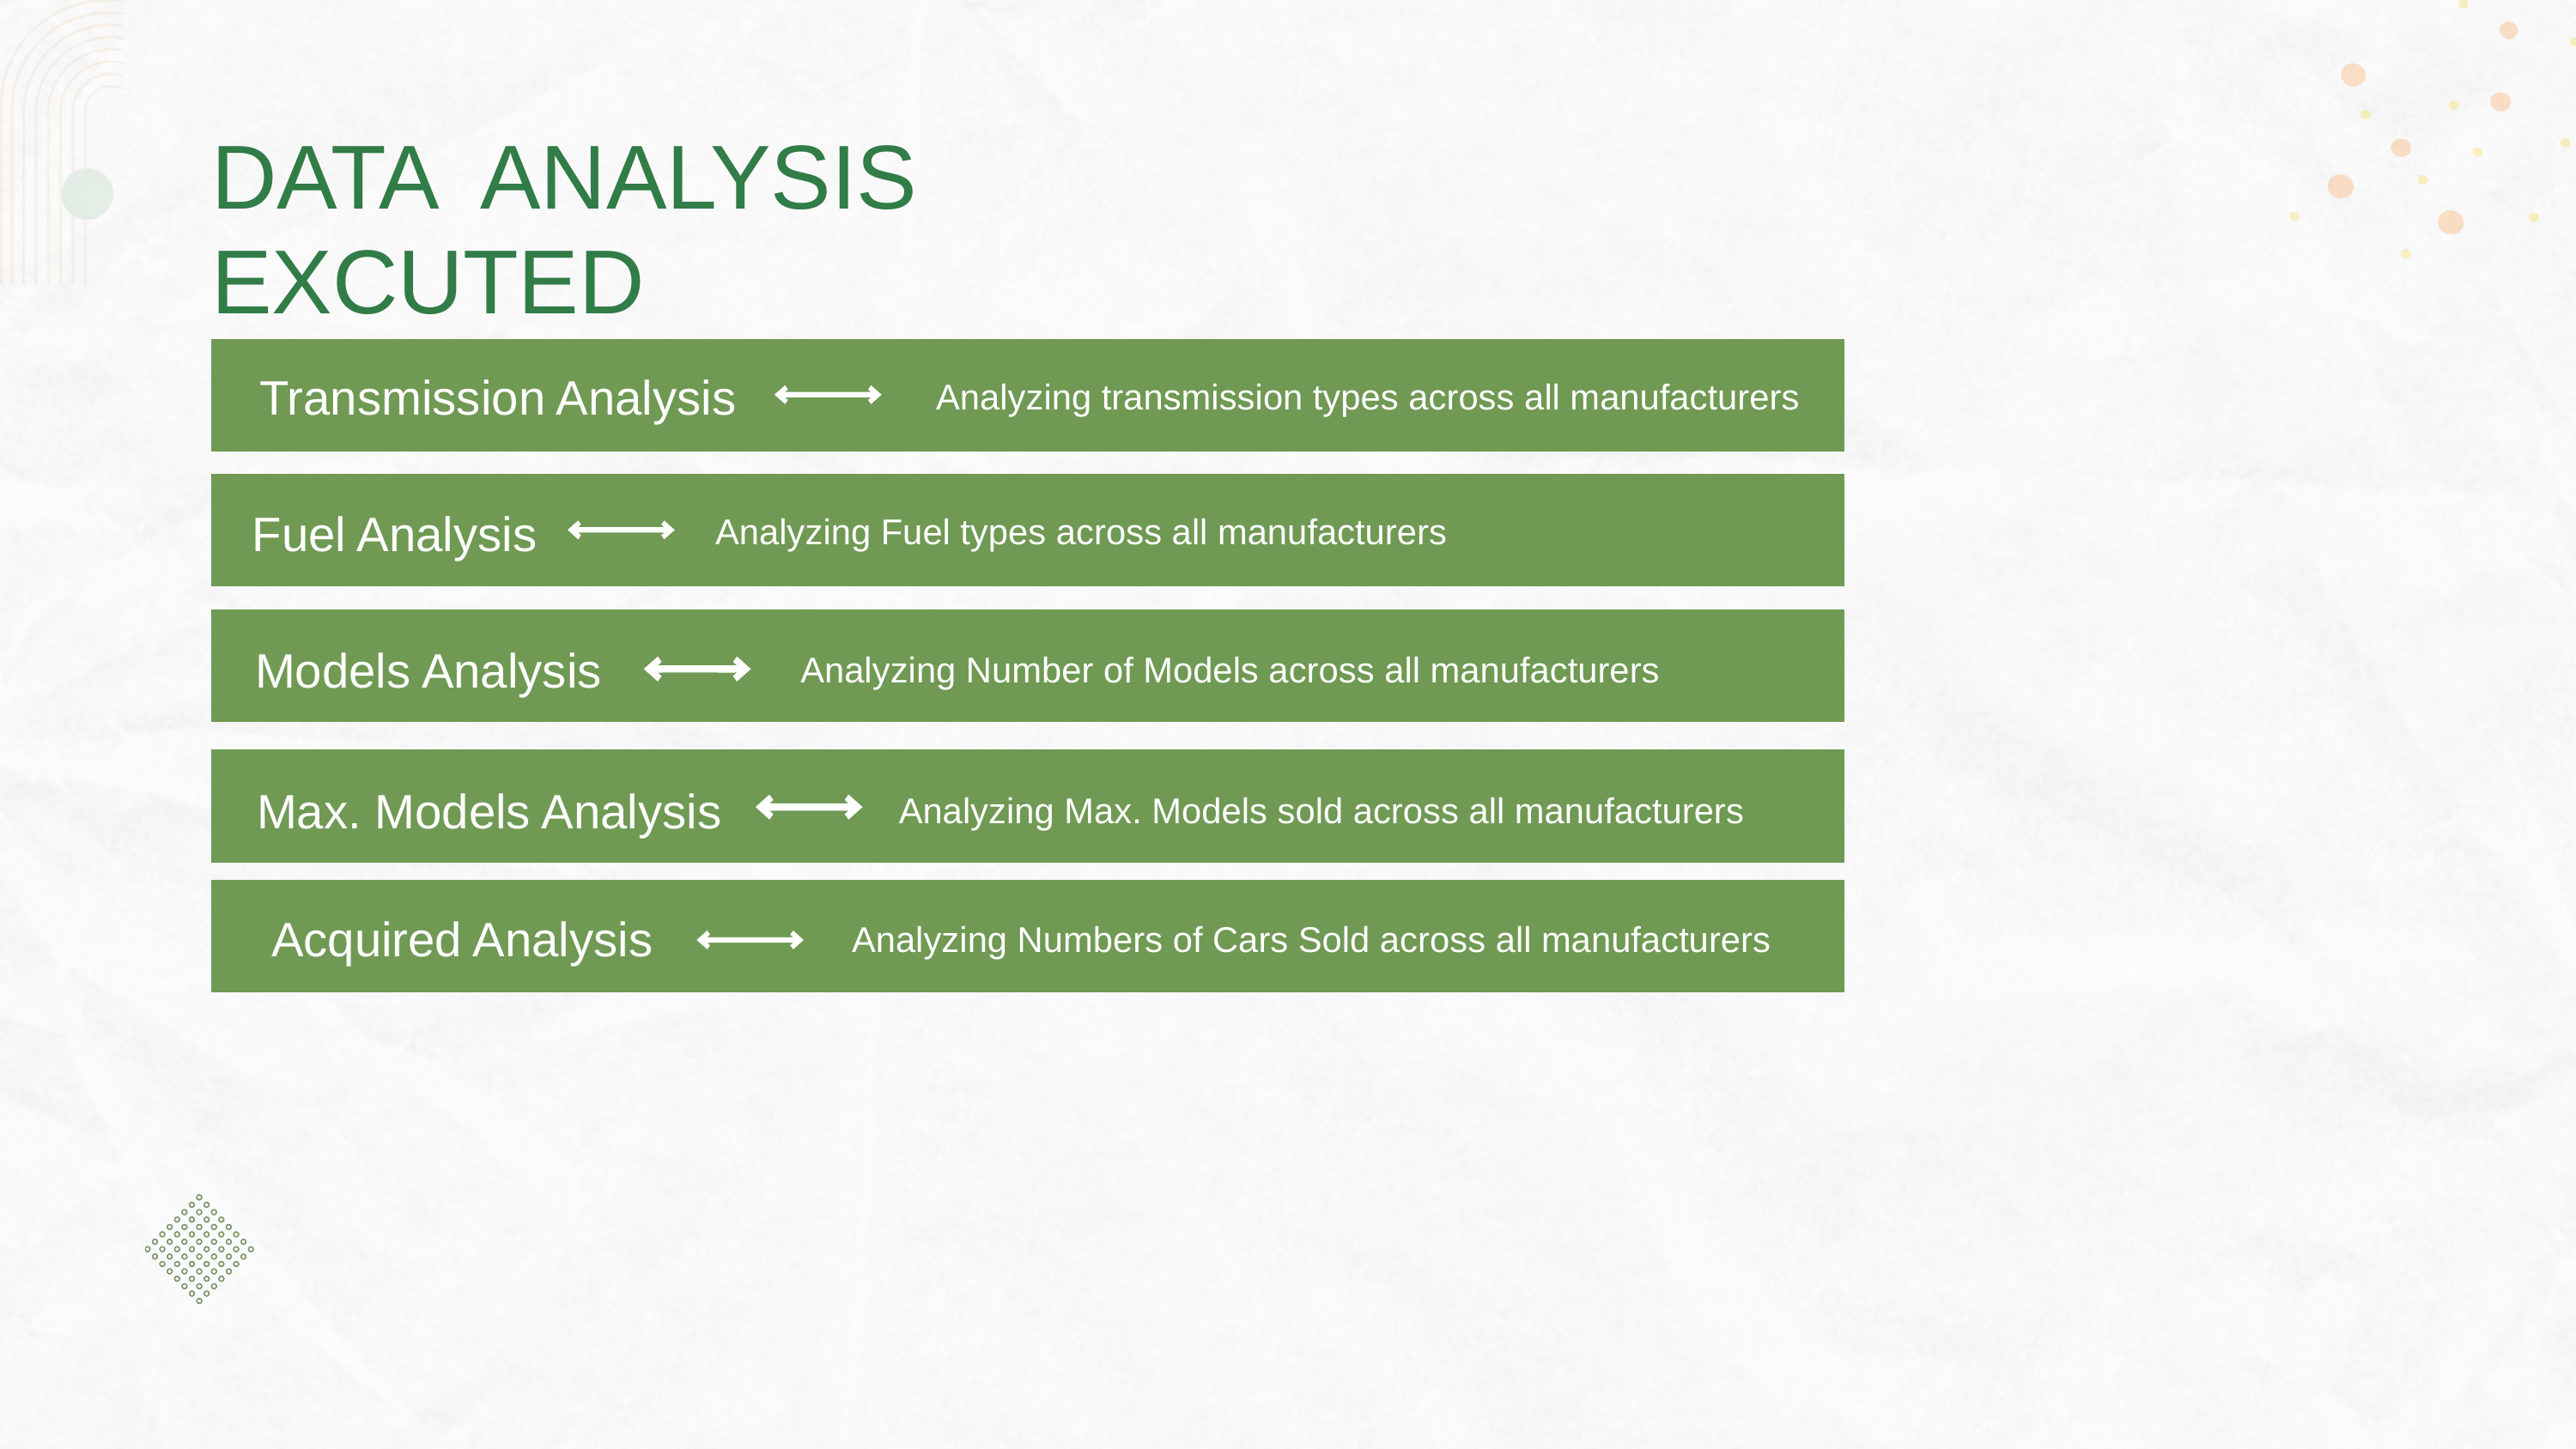

DATA  ANALYSIS EXCUTED

Transmission Analysis
  Analyzing transmission types across all manufacturers

Fuel Analysis
 Analyzing Fuel types across all manufacturers

Models Analysis
  Analyzing Number of Models across all manufacturers

Max. Models Analysis
  Analyzing Max. Models sold across all manufacturers

 Acquired Analysis
  Analyzing Numbers of Cars Sold across all manufacturers